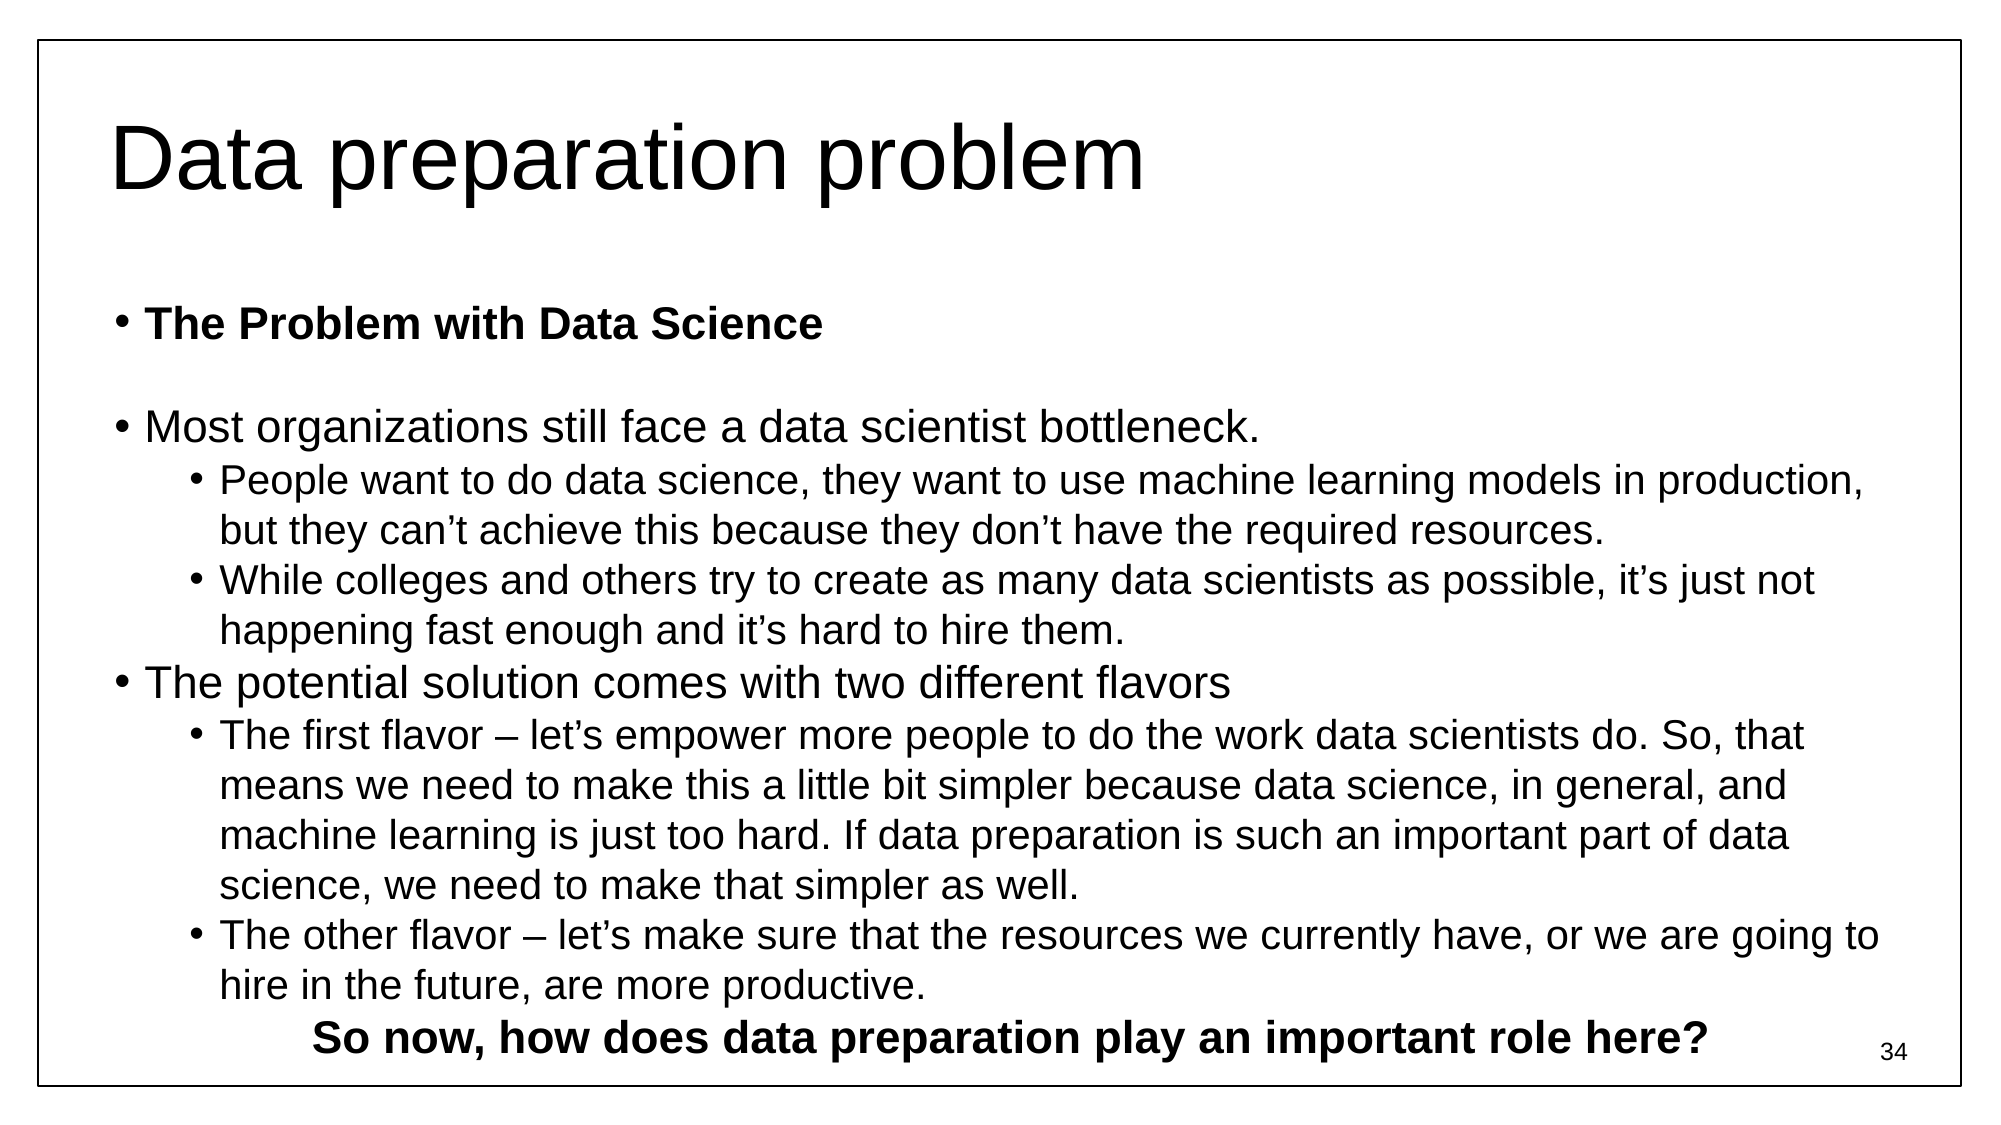

# Data preparation problem
The Problem with Data Science

Most organizations still face a data scientist bottleneck.
People want to do data science, they want to use machine learning models in production, but they can’t achieve this because they don’t have the required resources.
While colleges and others try to create as many data scientists as possible, it’s just not happening fast enough and it’s hard to hire them.
The potential solution comes with two different flavors
The first flavor – let’s empower more people to do the work data scientists do. So, that means we need to make this a little bit simpler because data science, in general, and machine learning is just too hard. If data preparation is such an important part of data science, we need to make that simpler as well.
The other flavor – let’s make sure that the resources we currently have, or we are going to hire in the future, are more productive.
So now, how does data preparation play an important role here?
34